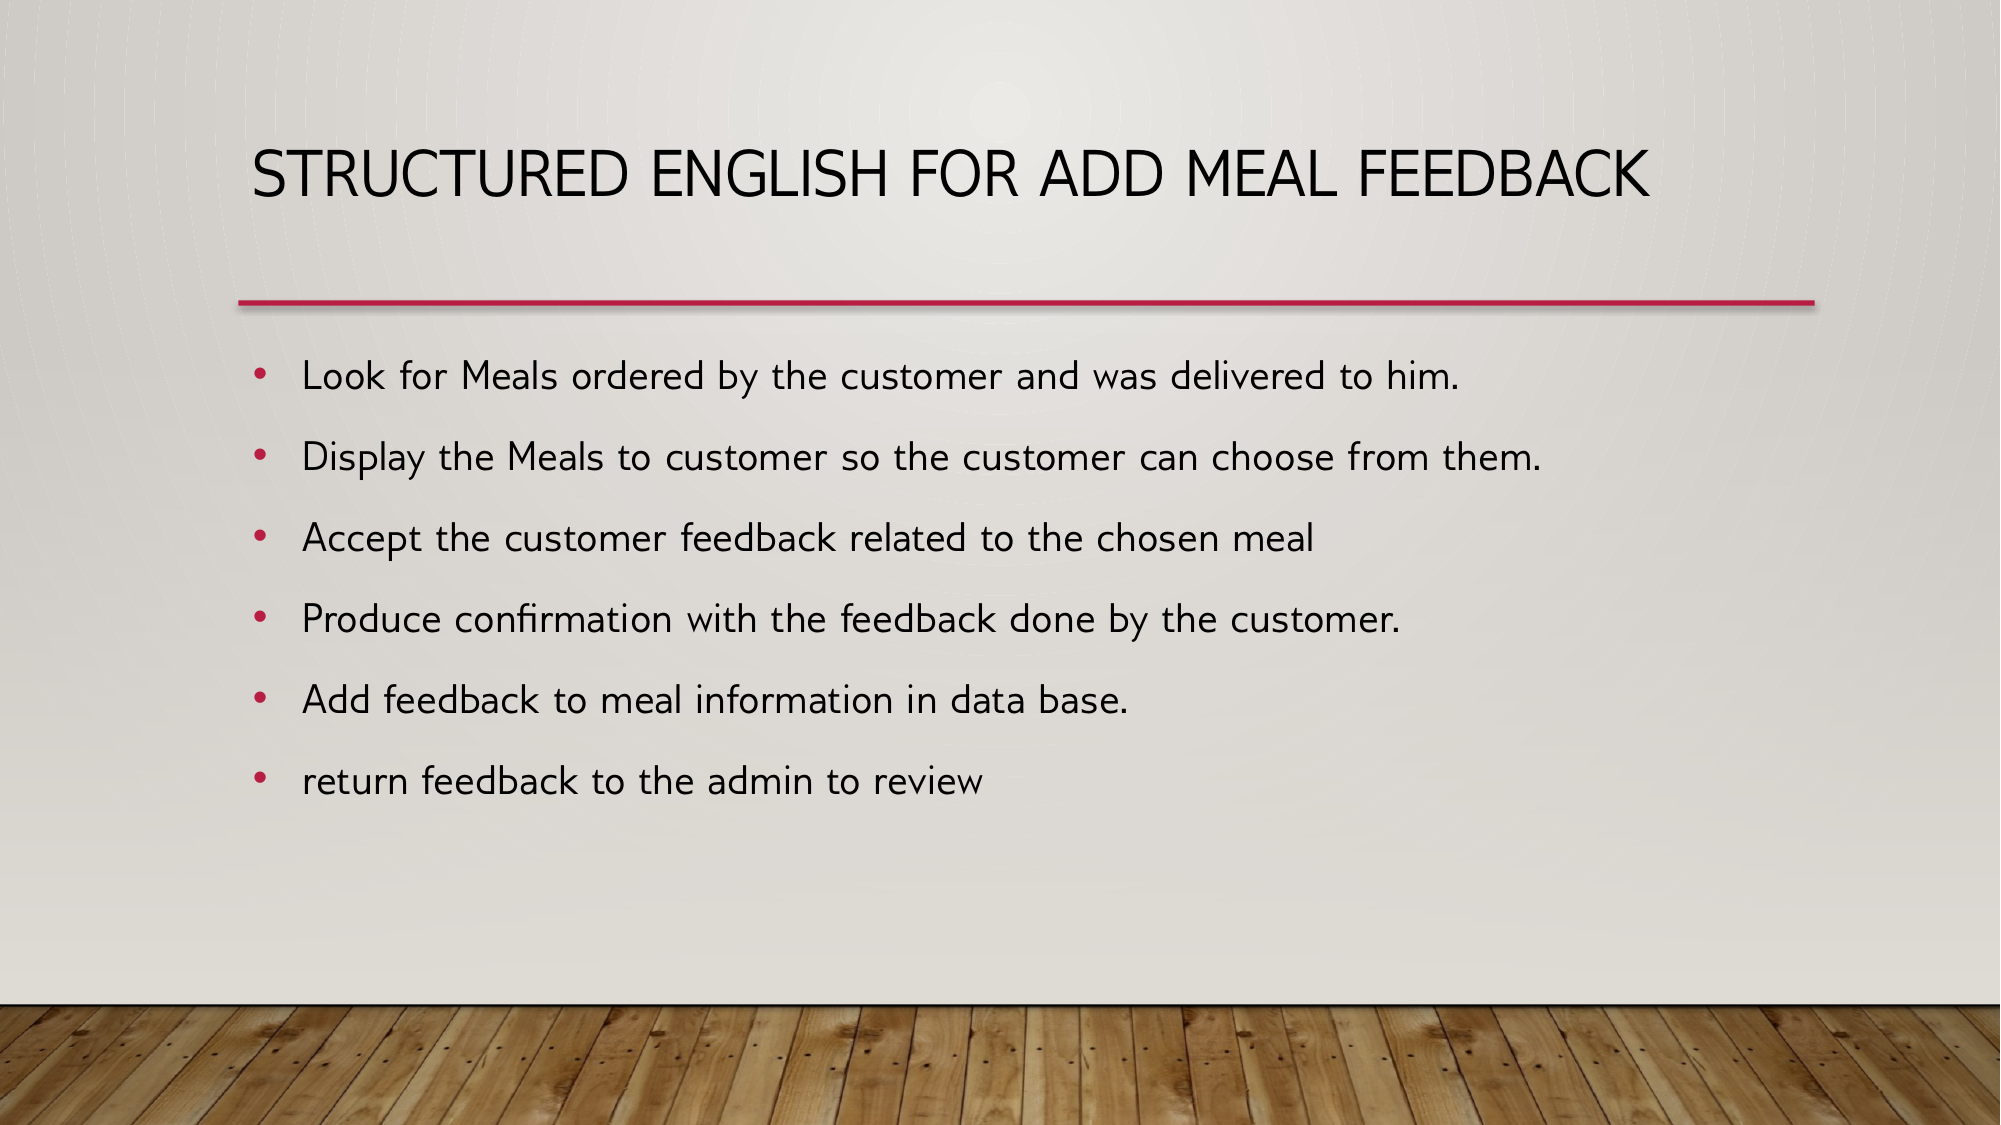

Structured English for add meal feedback
 Look for Meals ordered by the customer and was delivered to him.
 Display the Meals to customer so the customer can choose from them.
 Accept the customer feedback related to the chosen meal
 Produce confirmation with the feedback done by the customer.
 Add feedback to meal information in data base.
 return feedback to the admin to review